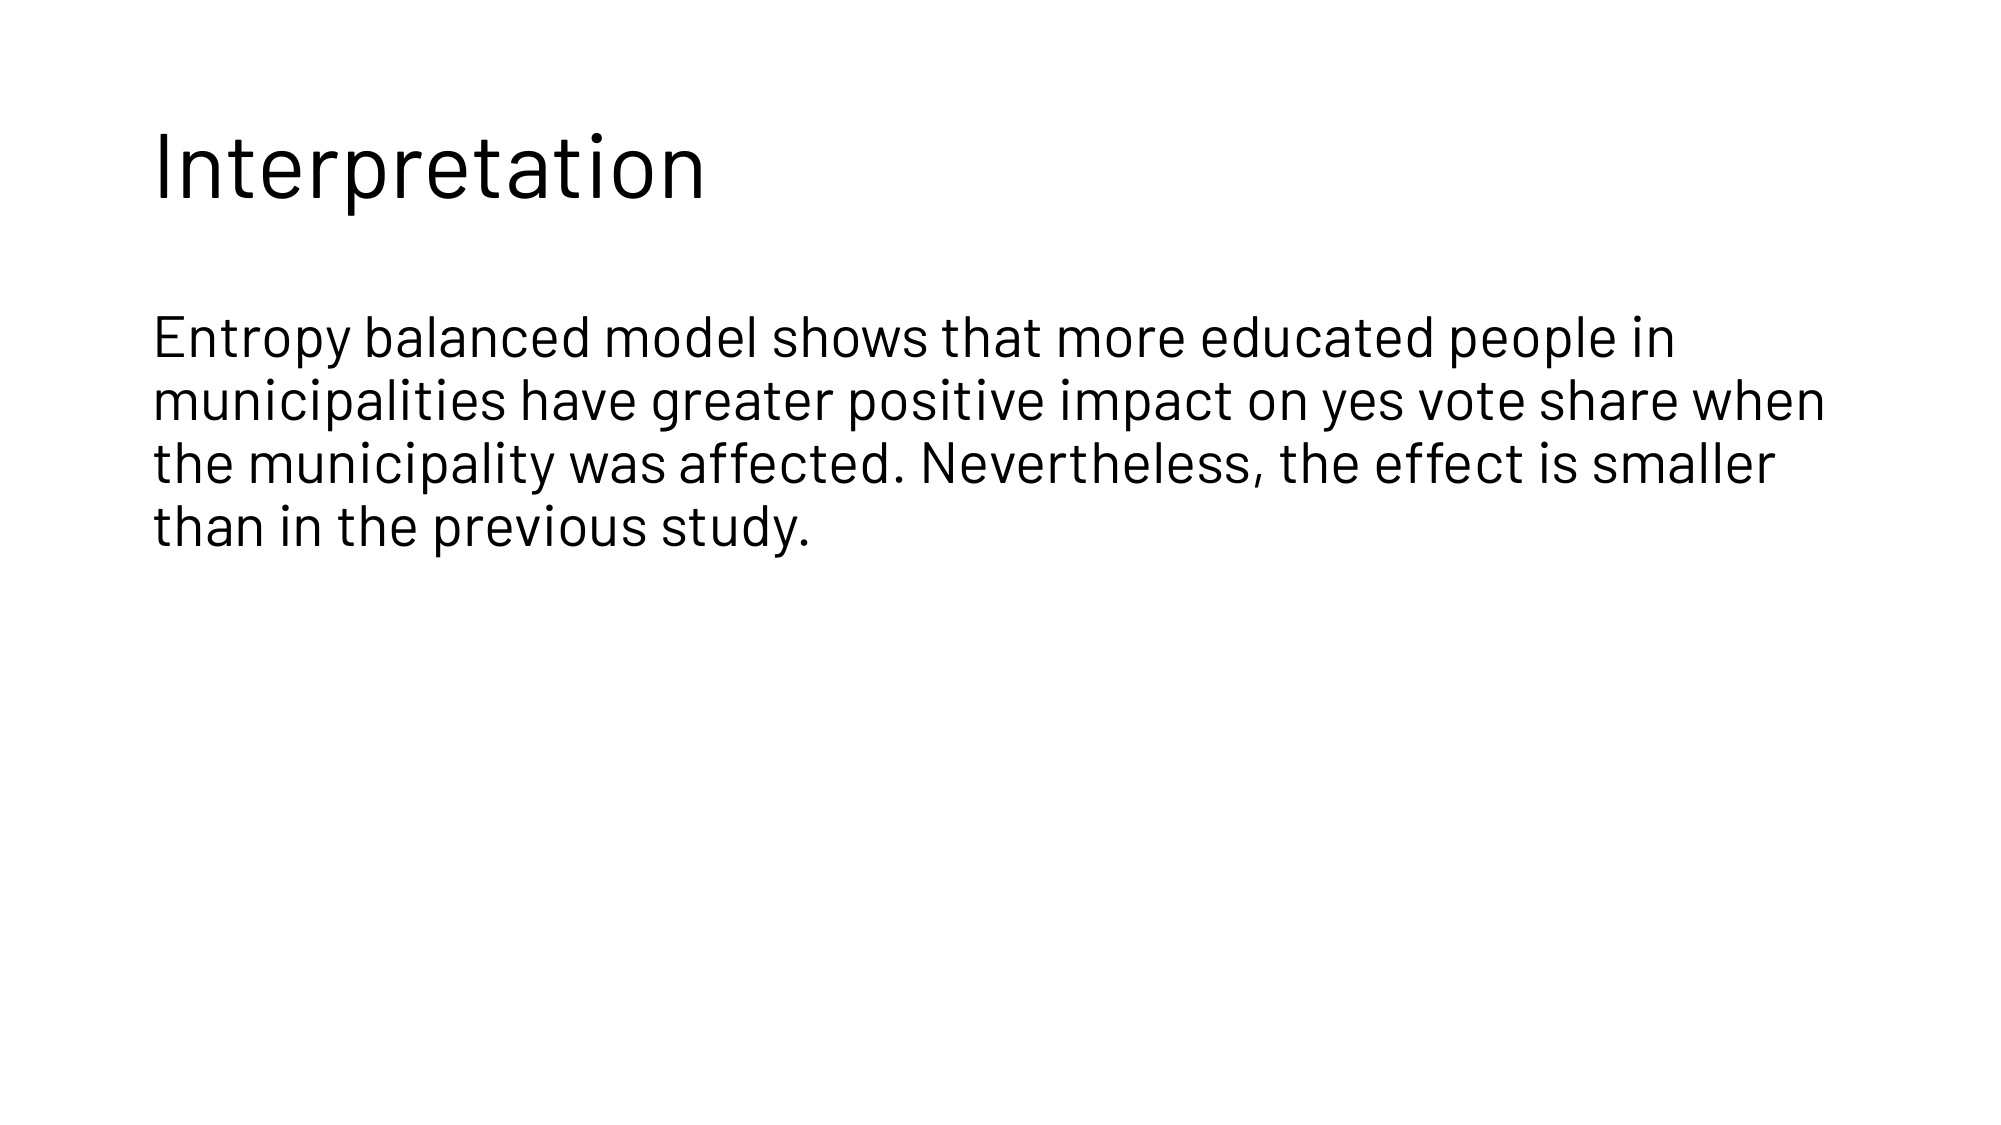

# Interpretation
Entropy balanced model shows that more educated people in municipalities have greater positive impact on yes vote share when the municipality was affected. Nevertheless, the effect is smaller than in the previous study.